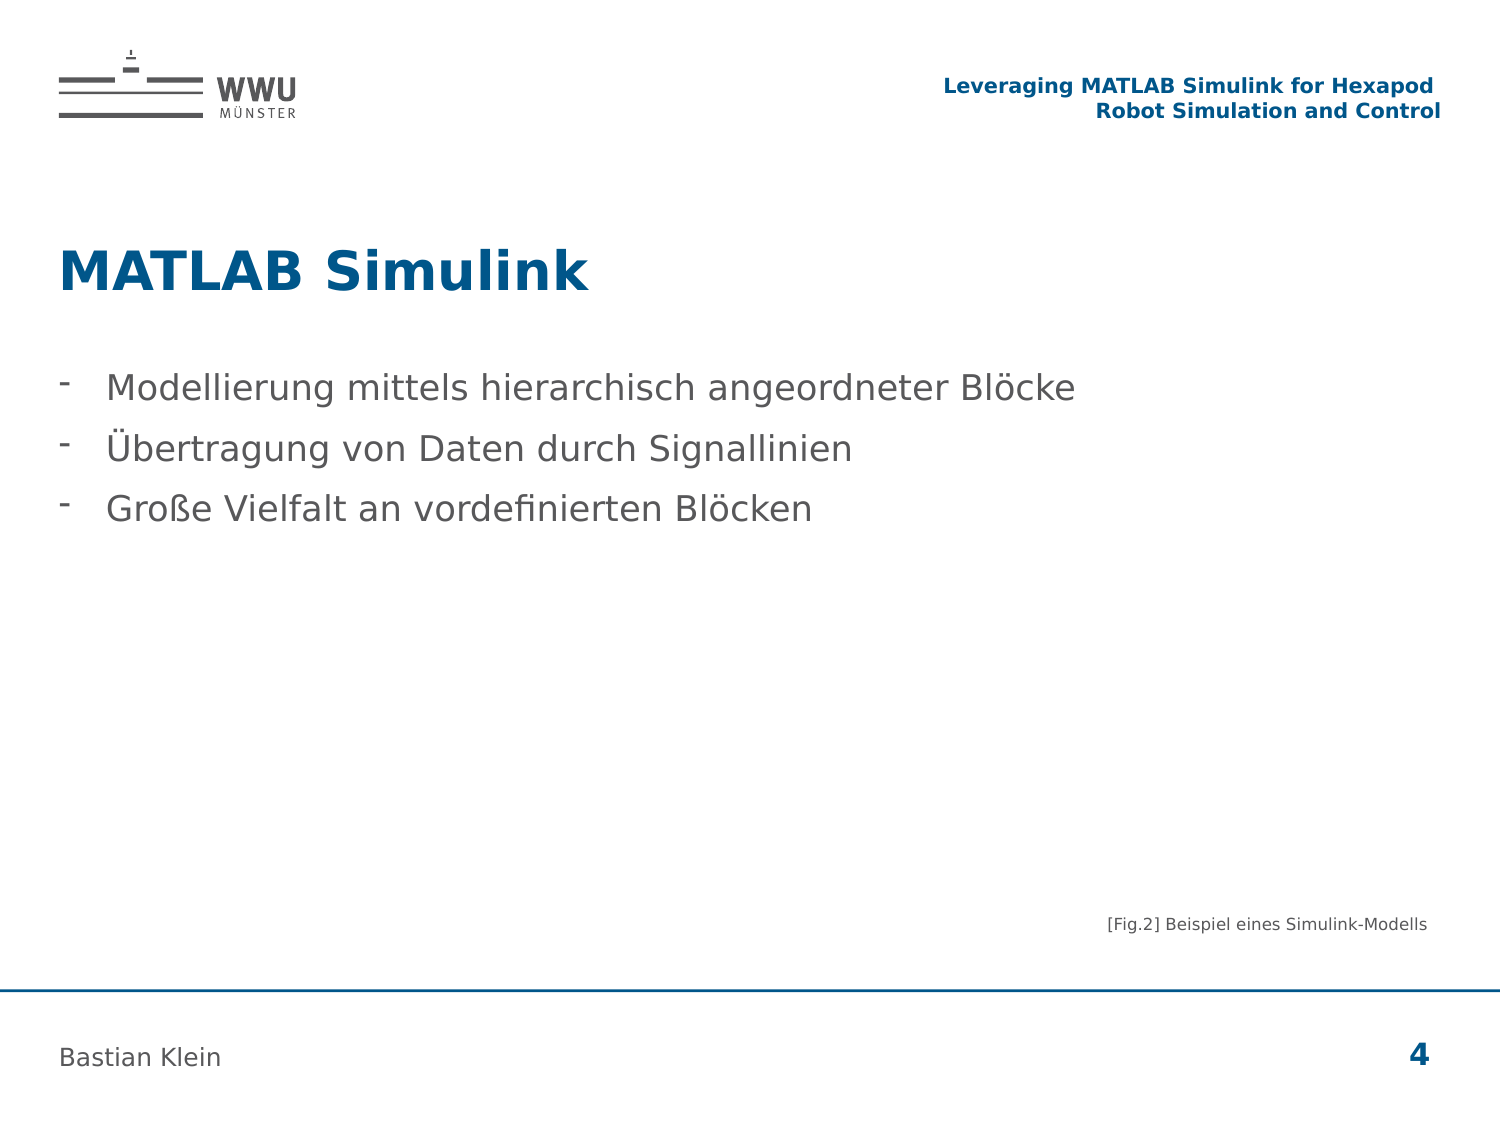

Leveraging MATLAB Simulink for Hexapod  Robot Simulation and Control
# MATLAB Simulink
Modellierung mittels hierarchisch angeordneter Blöcke
Übertragung von Daten durch Signallinien
Große Vielfalt an vordefinierten Blöcken
[Fig.2] Beispiel eines Simulink-Modells
Bastian Klein
4